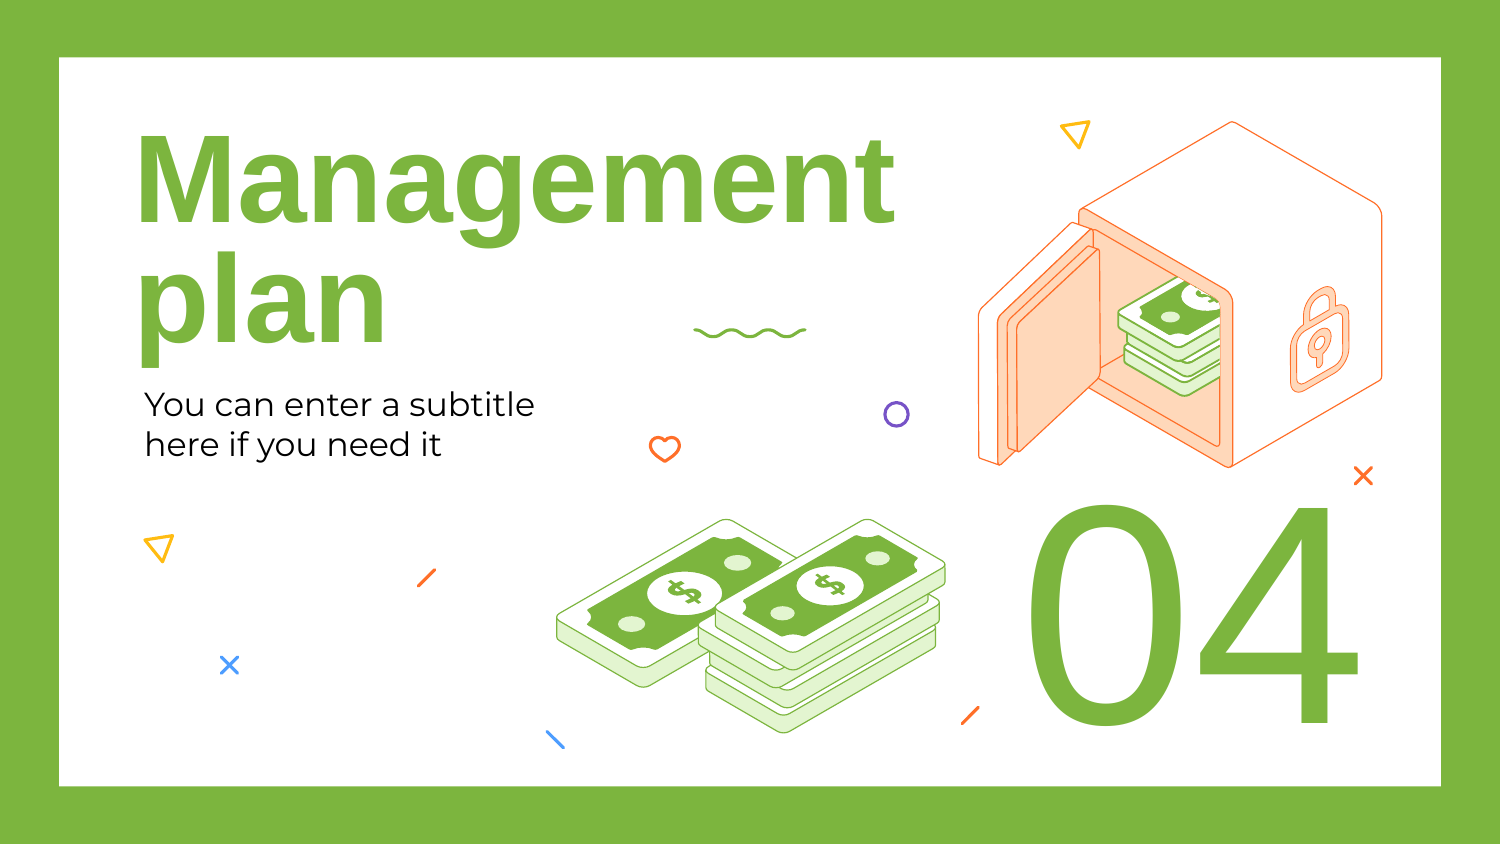

# Management plan

You can enter a subtitle here if you need it
04